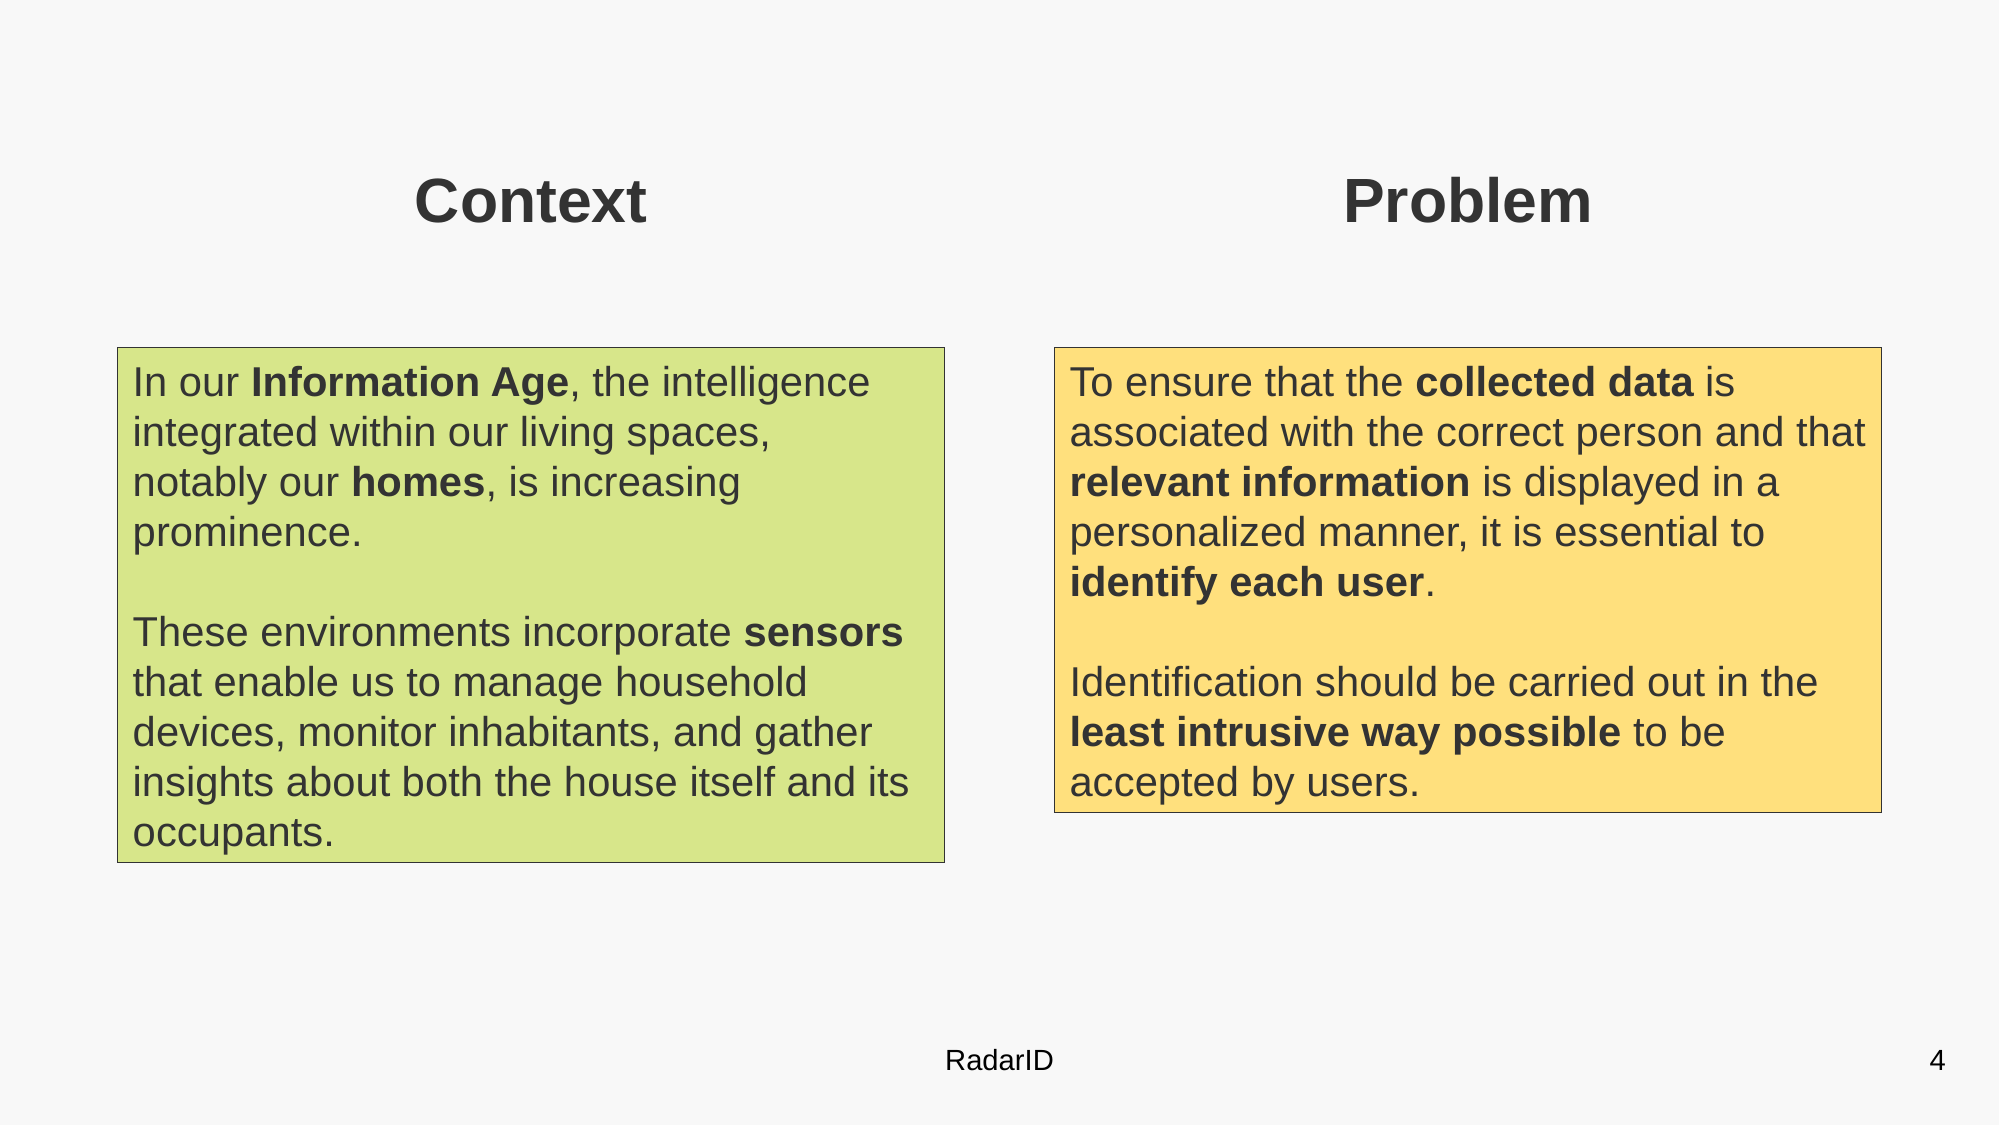

Context
Problem
In our Information Age, the intelligence integrated within our living spaces, notably our homes, is increasing prominence.

These environments incorporate sensors that enable us to manage household devices, monitor inhabitants, and gather insights about both the house itself and its occupants.
To ensure that the collected data is associated with the correct person and that relevant information is displayed in a personalized manner, it is essential to identify each user.

Identification should be carried out in the least intrusive way possible to be accepted by users.
RadarID
4